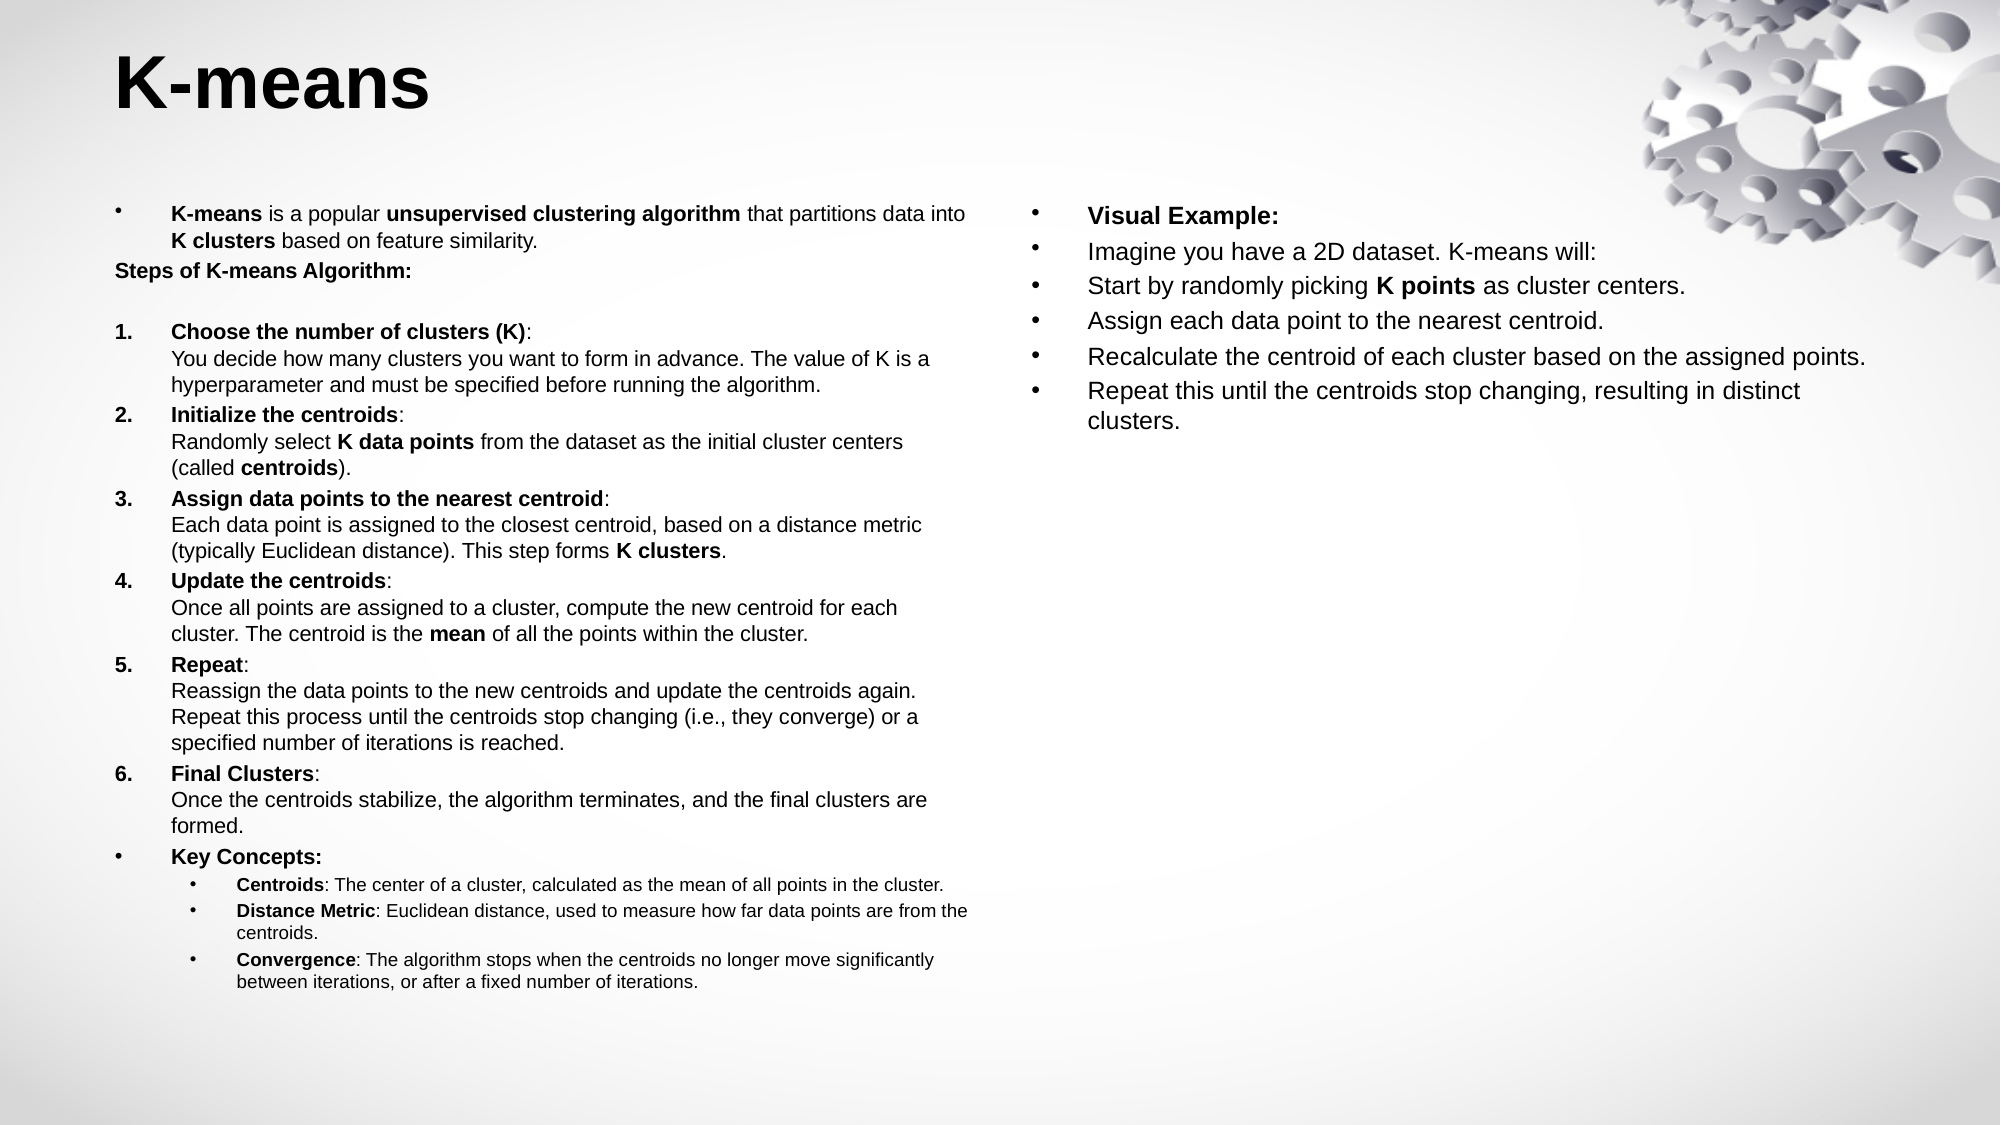

# K-means
K-means is a popular unsupervised clustering algorithm that partitions data into K clusters based on feature similarity.
Steps of K-means Algorithm:

Choose the number of clusters (K):
You decide how many clusters you want to form in advance. The value of K is a hyperparameter and must be specified before running the algorithm.
Initialize the centroids:
Randomly select K data points from the dataset as the initial cluster centers (called centroids).
Assign data points to the nearest centroid:
Each data point is assigned to the closest centroid, based on a distance metric (typically Euclidean distance). This step forms K clusters.
Update the centroids:
Once all points are assigned to a cluster, compute the new centroid for each cluster. The centroid is the mean of all the points within the cluster.
Repeat:
Reassign the data points to the new centroids and update the centroids again. Repeat this process until the centroids stop changing (i.e., they converge) or a specified number of iterations is reached.
Final Clusters:
Once the centroids stabilize, the algorithm terminates, and the final clusters are formed.
Key Concepts:
Centroids: The center of a cluster, calculated as the mean of all points in the cluster.
Distance Metric: Euclidean distance, used to measure how far data points are from the centroids.
Convergence: The algorithm stops when the centroids no longer move significantly between iterations, or after a fixed number of iterations.

Visual Example:
Imagine you have a 2D dataset. K-means will:
Start by randomly picking K points as cluster centers.
Assign each data point to the nearest centroid.
Recalculate the centroid of each cluster based on the assigned points.
Repeat this until the centroids stop changing, resulting in distinct clusters.